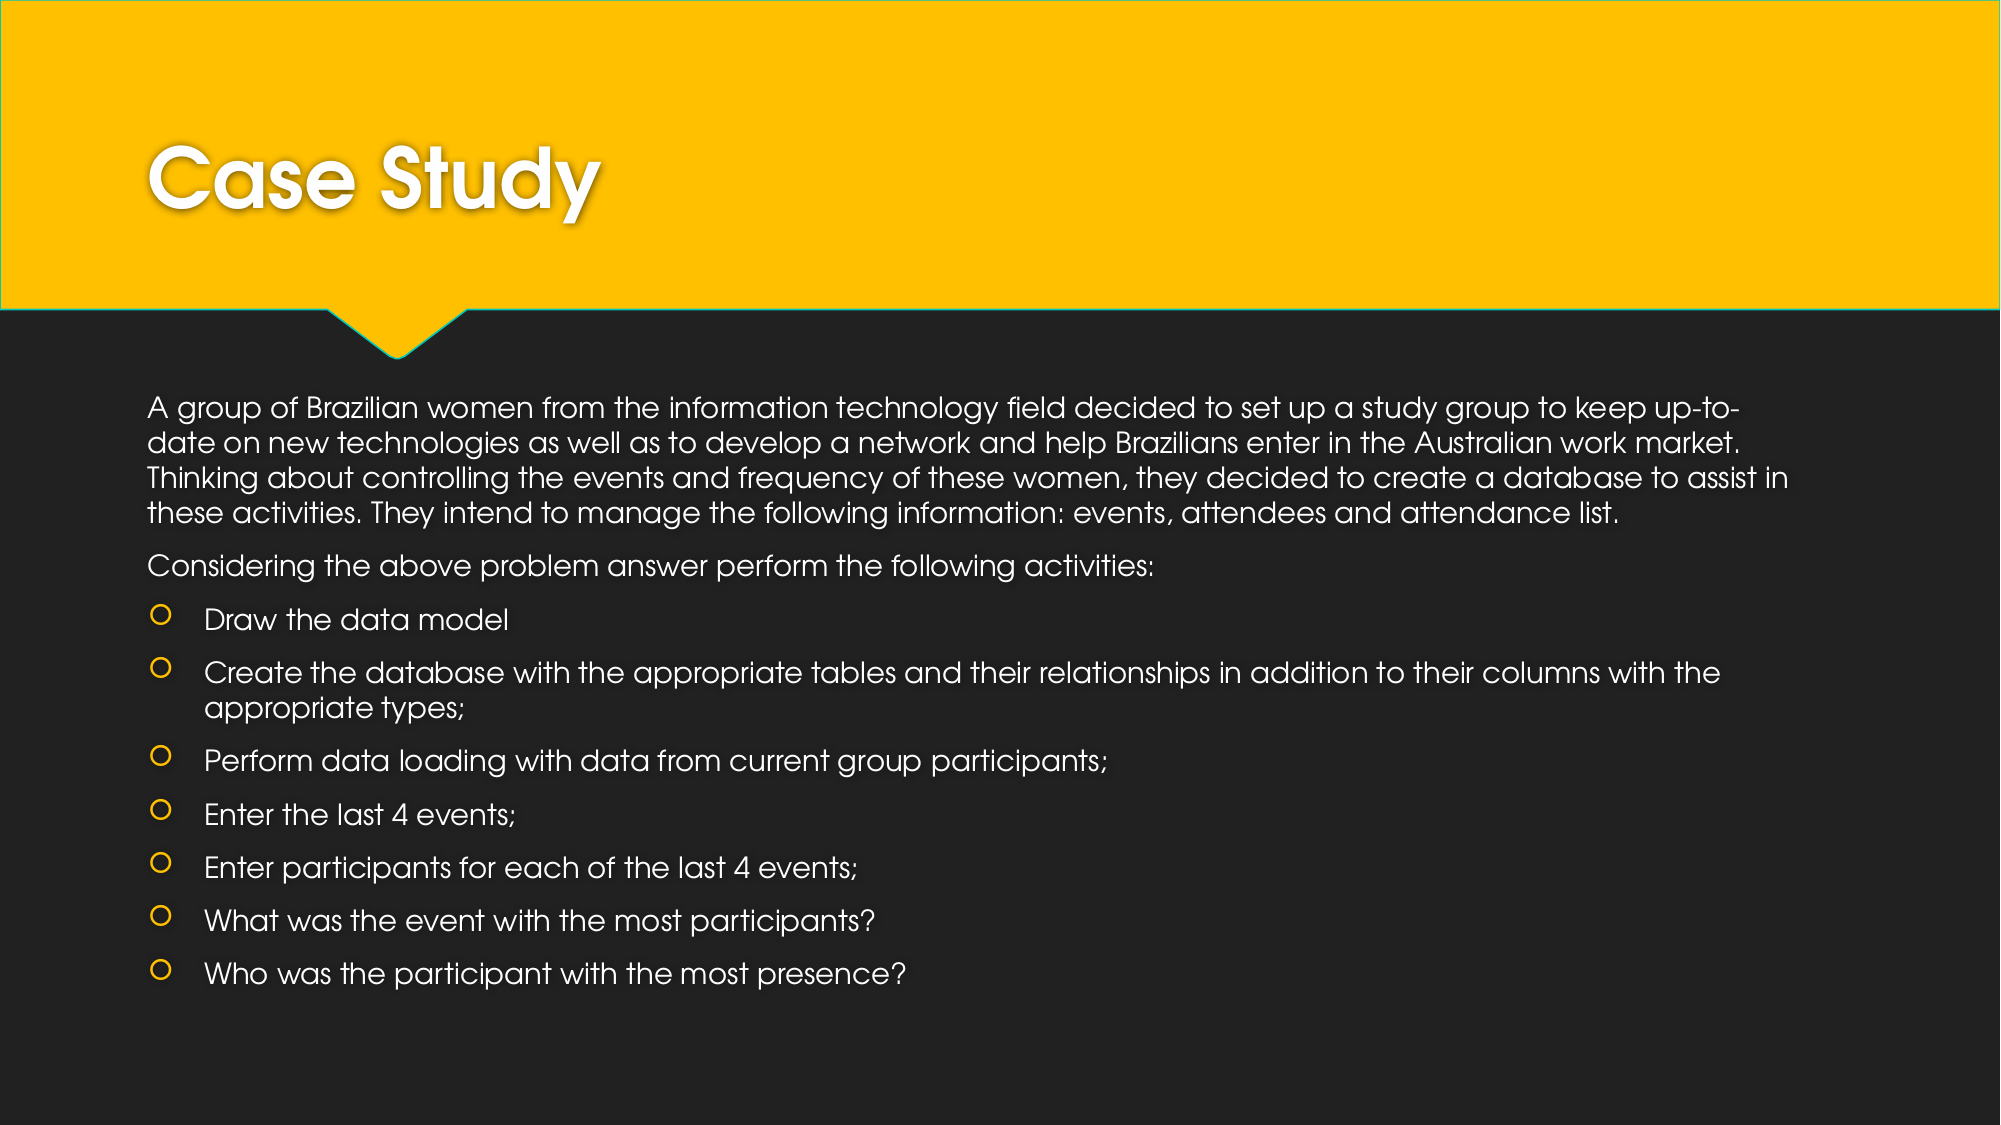

# Case Study
A group of Brazilian women from the information technology field decided to set up a study group to keep up-to-date on new technologies as well as to develop a network and help Brazilians enter in the Australian work market. Thinking about controlling the events and frequency of these women, they decided to create a database to assist in these activities. They intend to manage the following information: events, attendees and attendance list.
Considering the above problem answer perform the following activities:
Draw the data model
Create the database with the appropriate tables and their relationships in addition to their columns with the appropriate types;
Perform data loading with data from current group participants;
Enter the last 4 events;
Enter participants for each of the last 4 events;
What was the event with the most participants?
Who was the participant with the most presence?